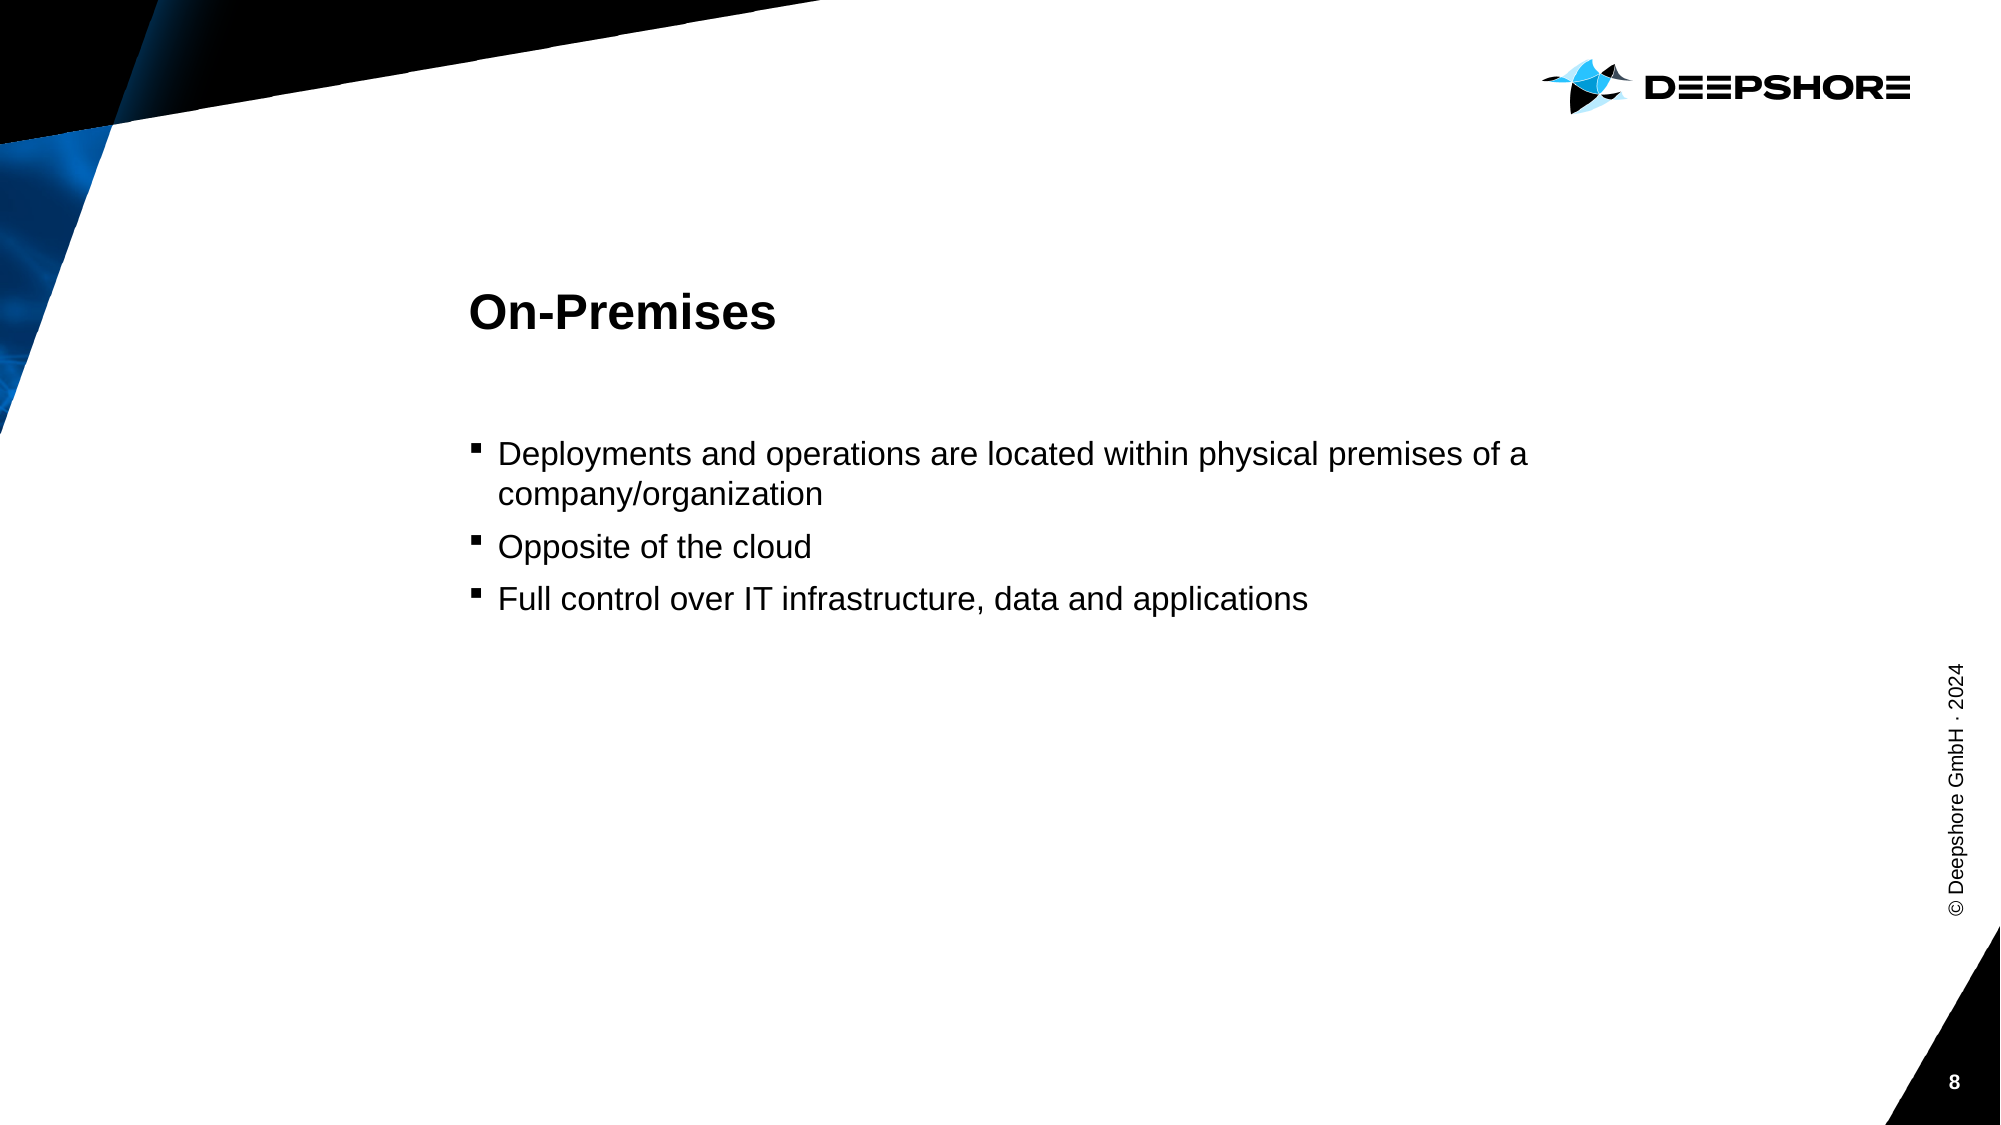

# On-Premises
Deployments and operations are located within physical premises of a company/organization
Opposite of the cloud
Full control over IT infrastructure, data and applications
© Deepshore GmbH · 2024
8